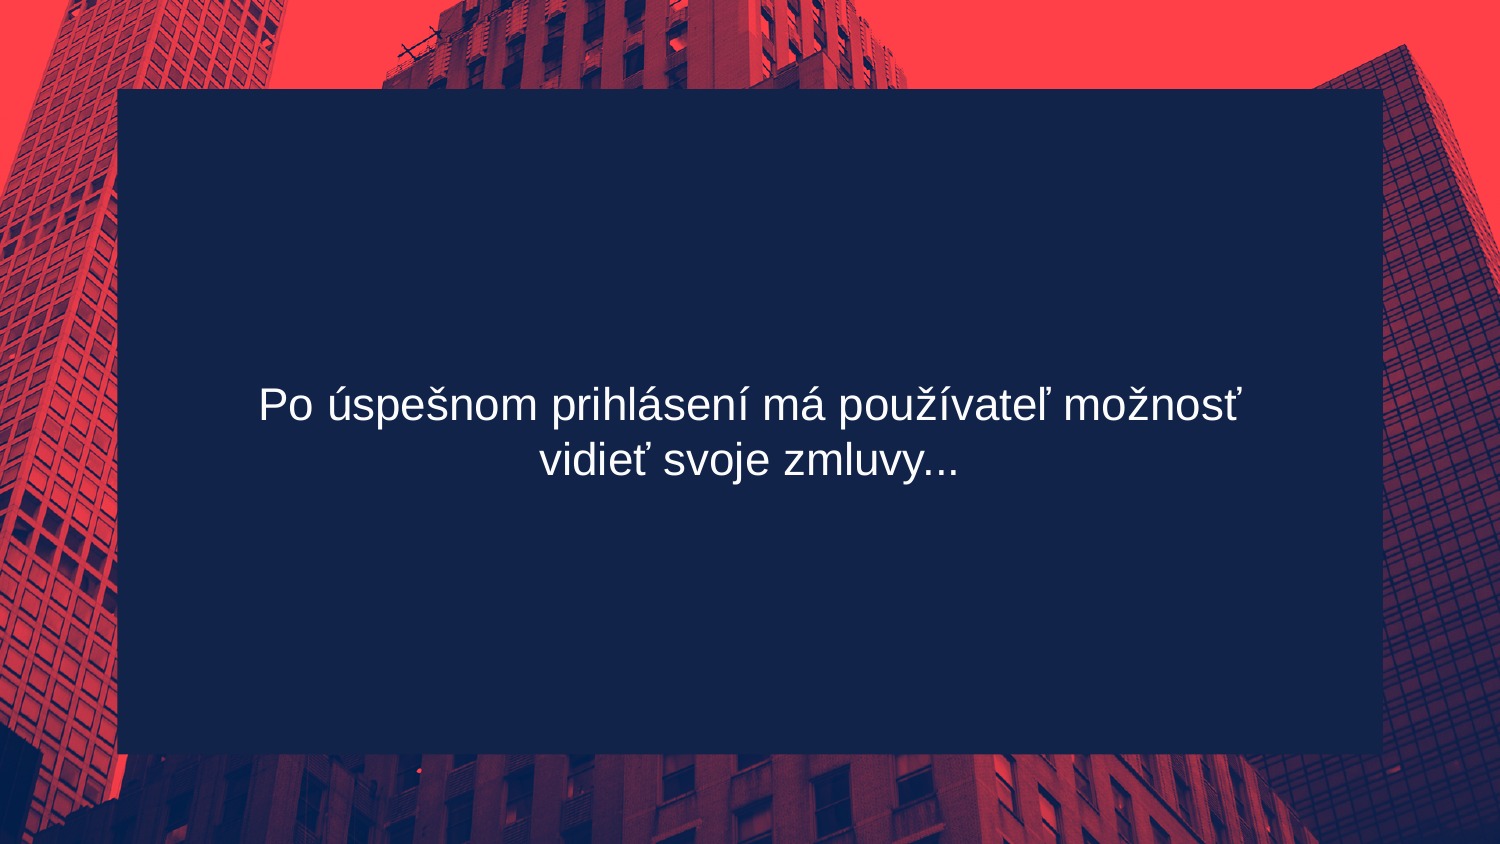

Po úspešnom prihlásení má používateľ možnosť vidieť svoje zmluvy...